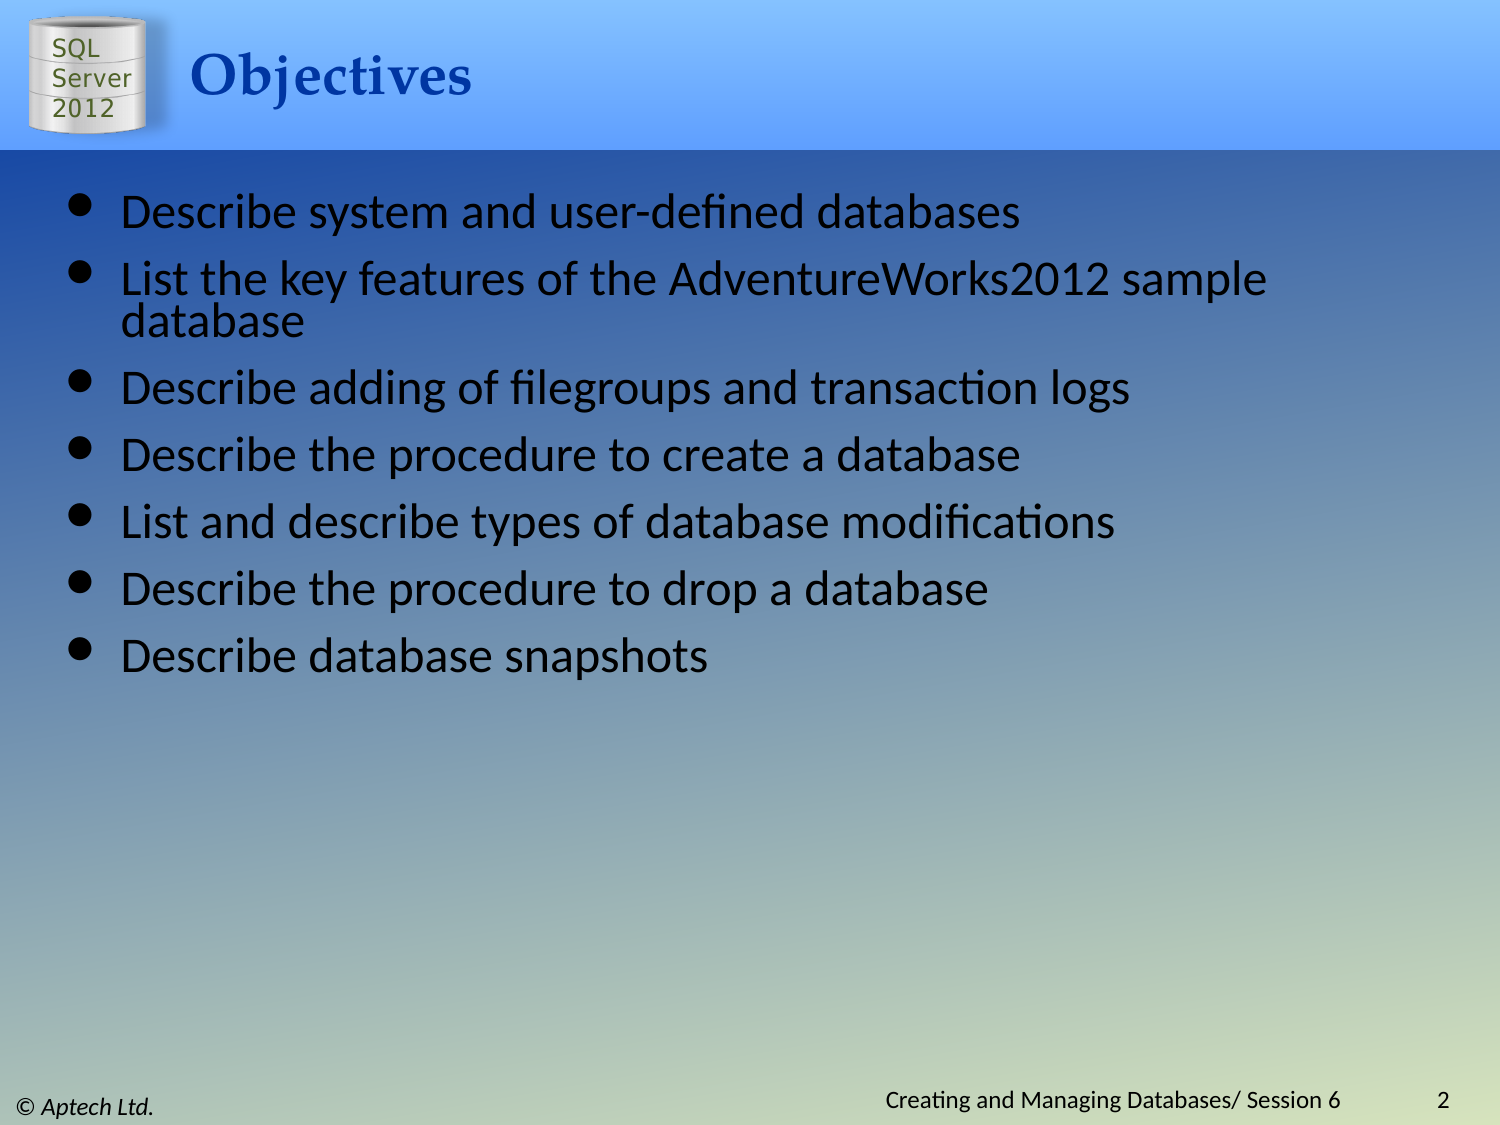

# Objectives
Describe system and user-defined databases
List the key features of the AdventureWorks2012 sample database
Describe adding of filegroups and transaction logs
Describe the procedure to create a database
List and describe types of database modifications
Describe the procedure to drop a database
Describe database snapshots

Creating and Managing Databases/ Session 6
2